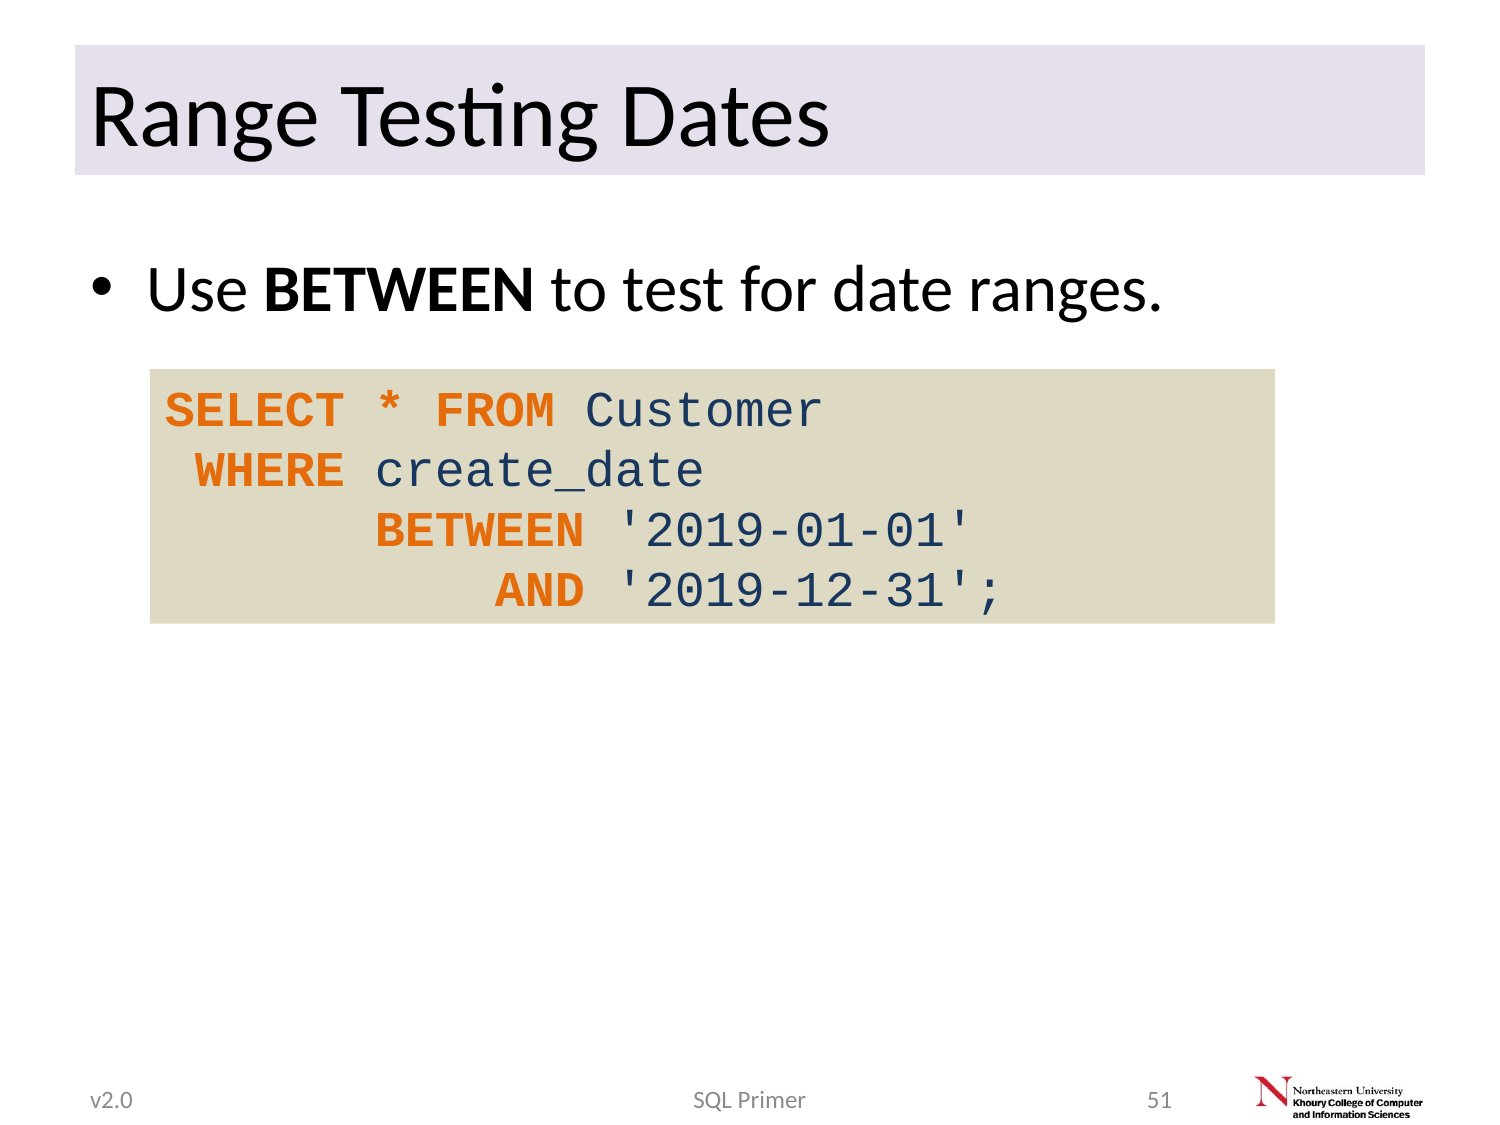

# Range Testing Dates
Use BETWEEN to test for date ranges.
SELECT * FROM Customer
 WHERE create_date
       BETWEEN '2019-01-01'
           AND '2019-12-31';
v2.0
SQL Primer
51